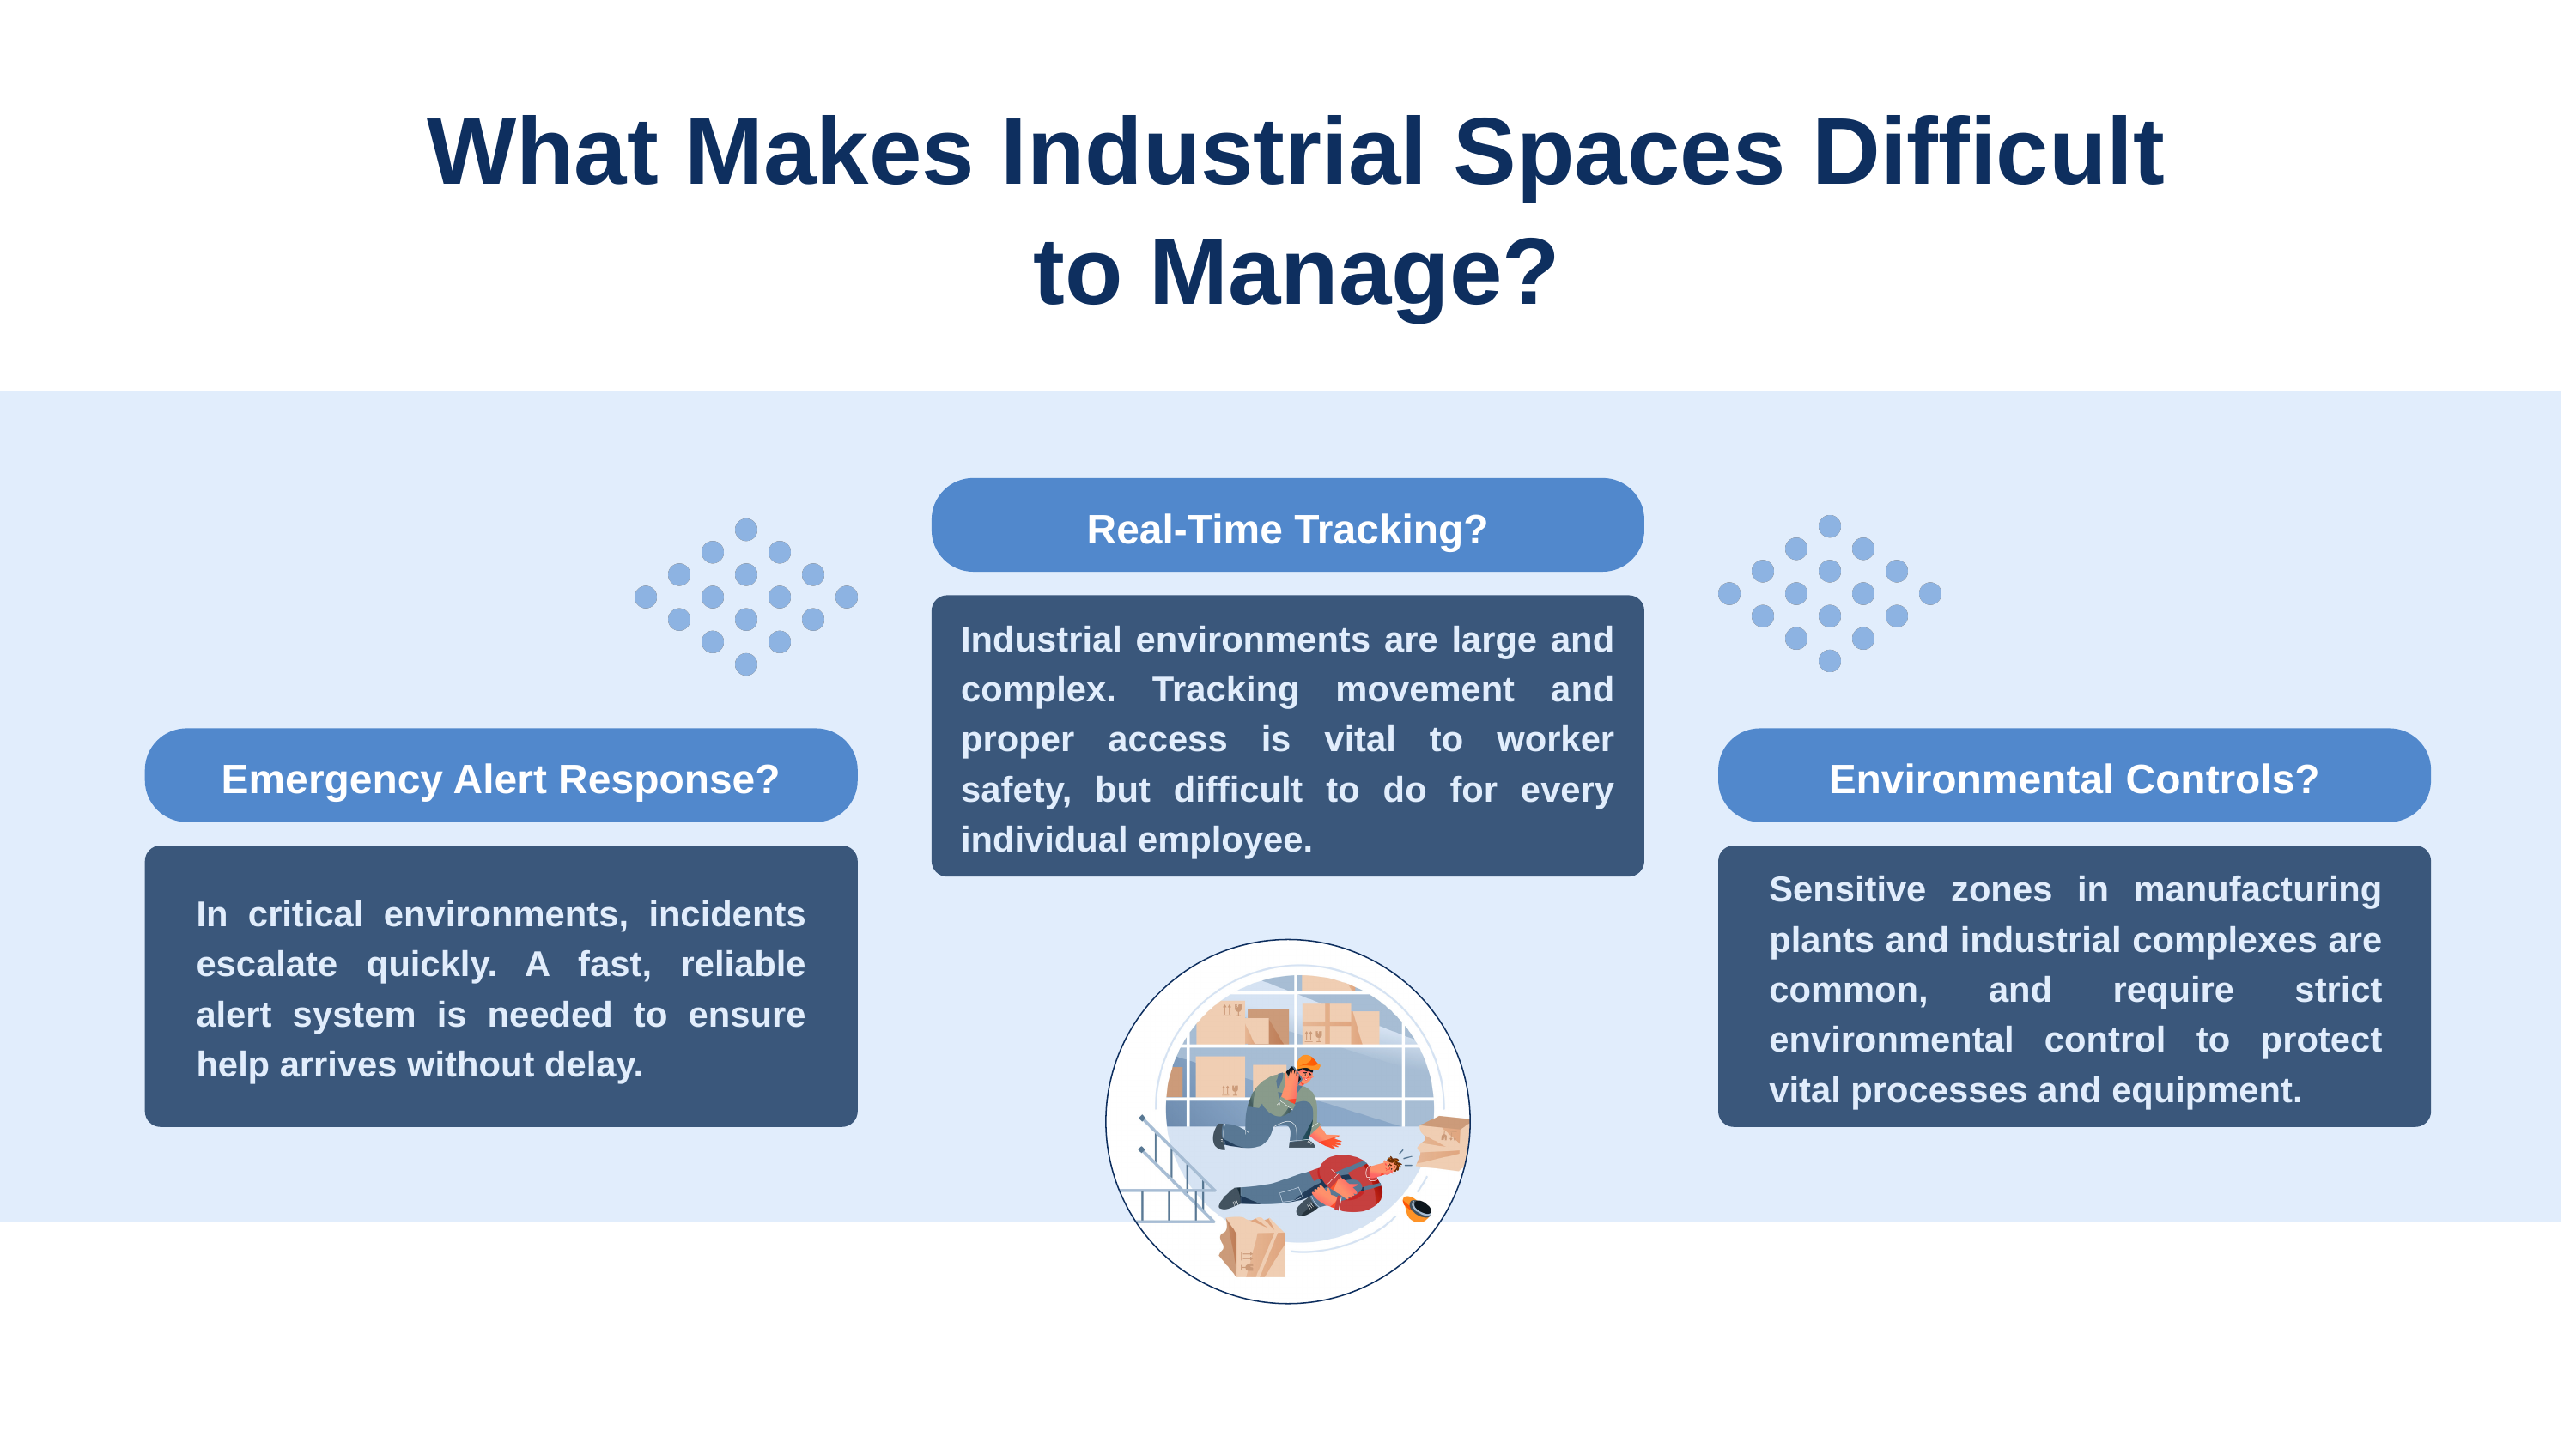

What Makes Industrial Spaces Difficult to Manage?

Real-Time Tracking?

Industrial environments are large and complex. Tracking movement and proper access is vital to worker safety, but difficult to do for every individual employee.

Emergency Alert Response?
Environmental Controls?

Sensitive zones in manufacturing plants and industrial complexes are common, and require strict environmental control to protect vital processes and equipment.
In critical environments, incidents escalate quickly. A fast, reliable alert system is needed to ensure help arrives without delay.